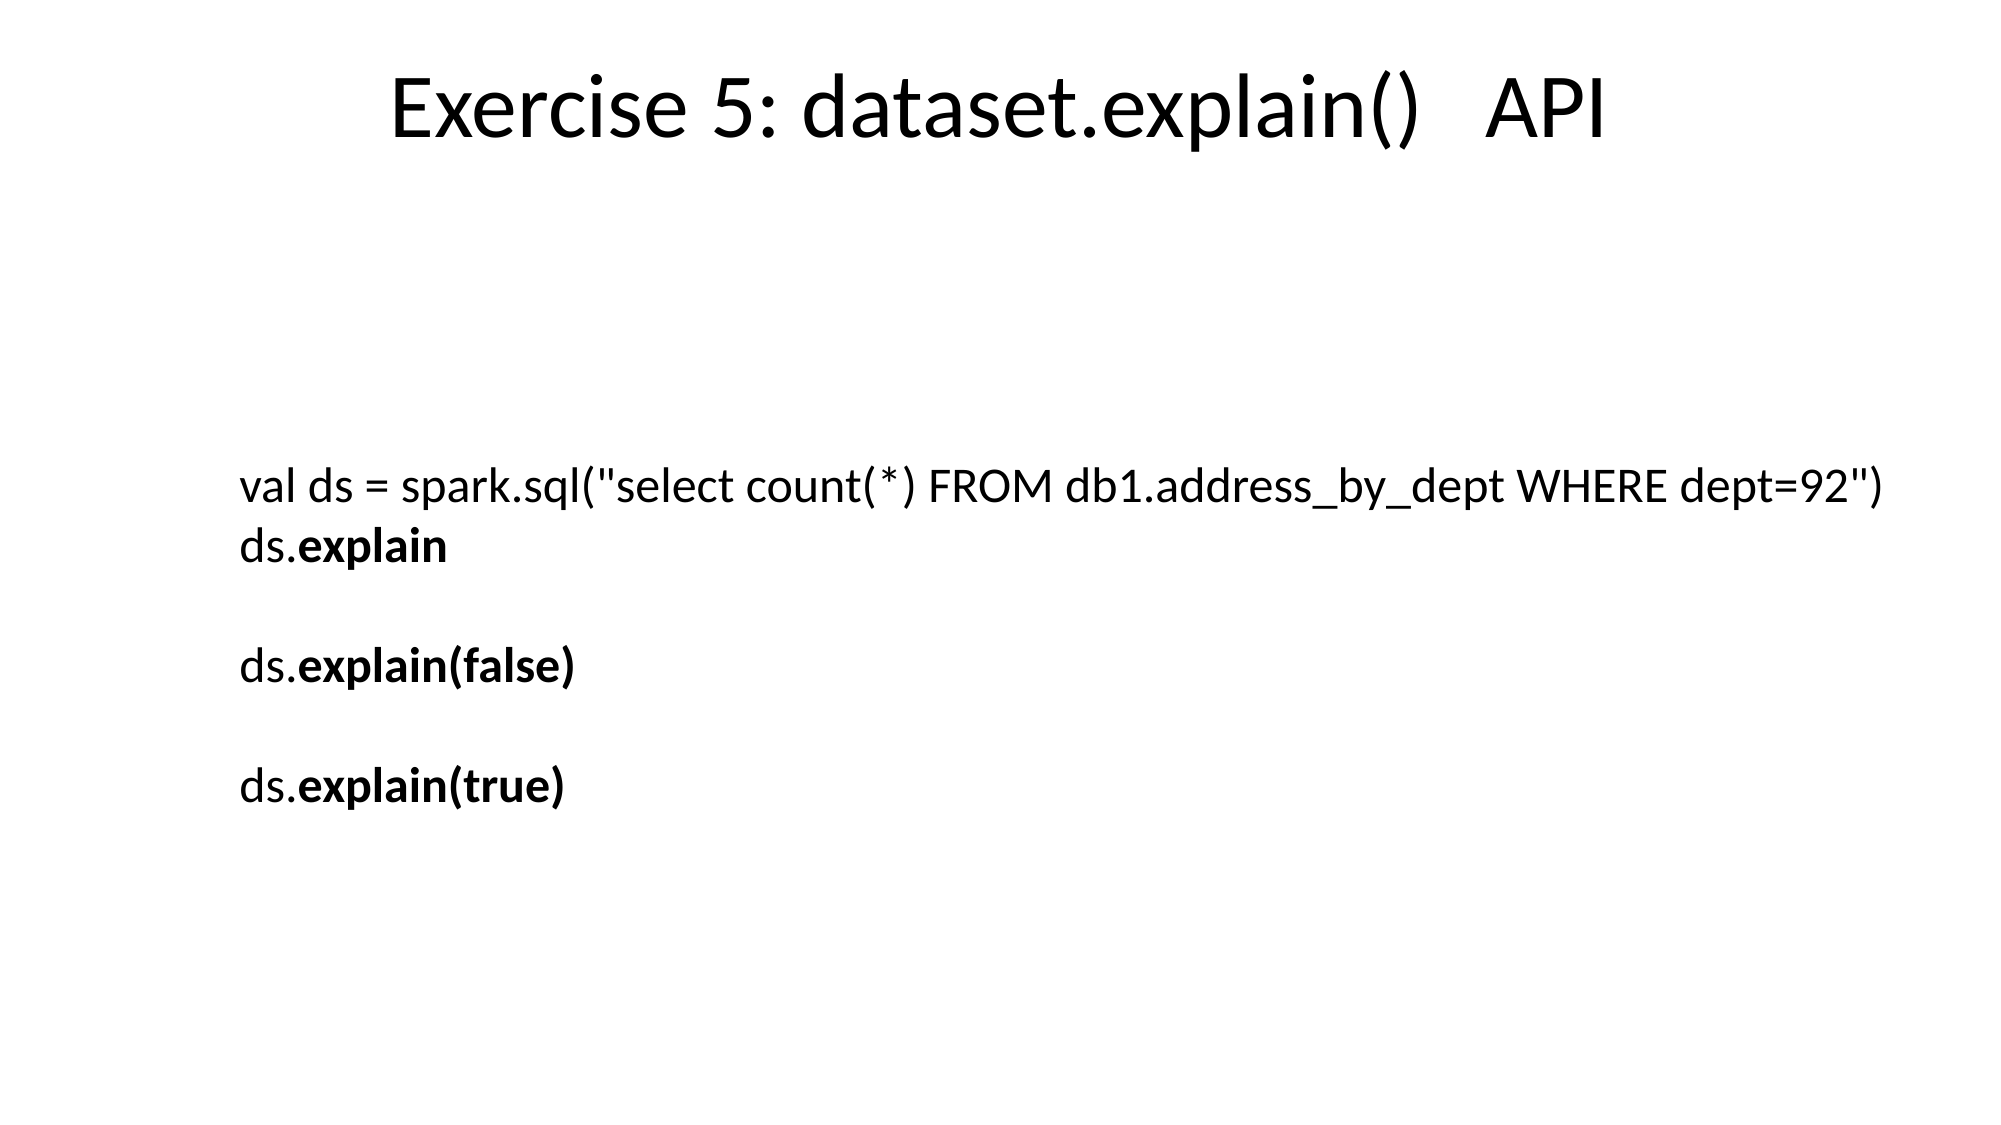

# Exercise 5: dataset.explain()   API
val ds = spark.sql("select count(*) FROM db1.address_by_dept WHERE dept=92")
ds.explain

ds.explain(false)

ds.explain(true)